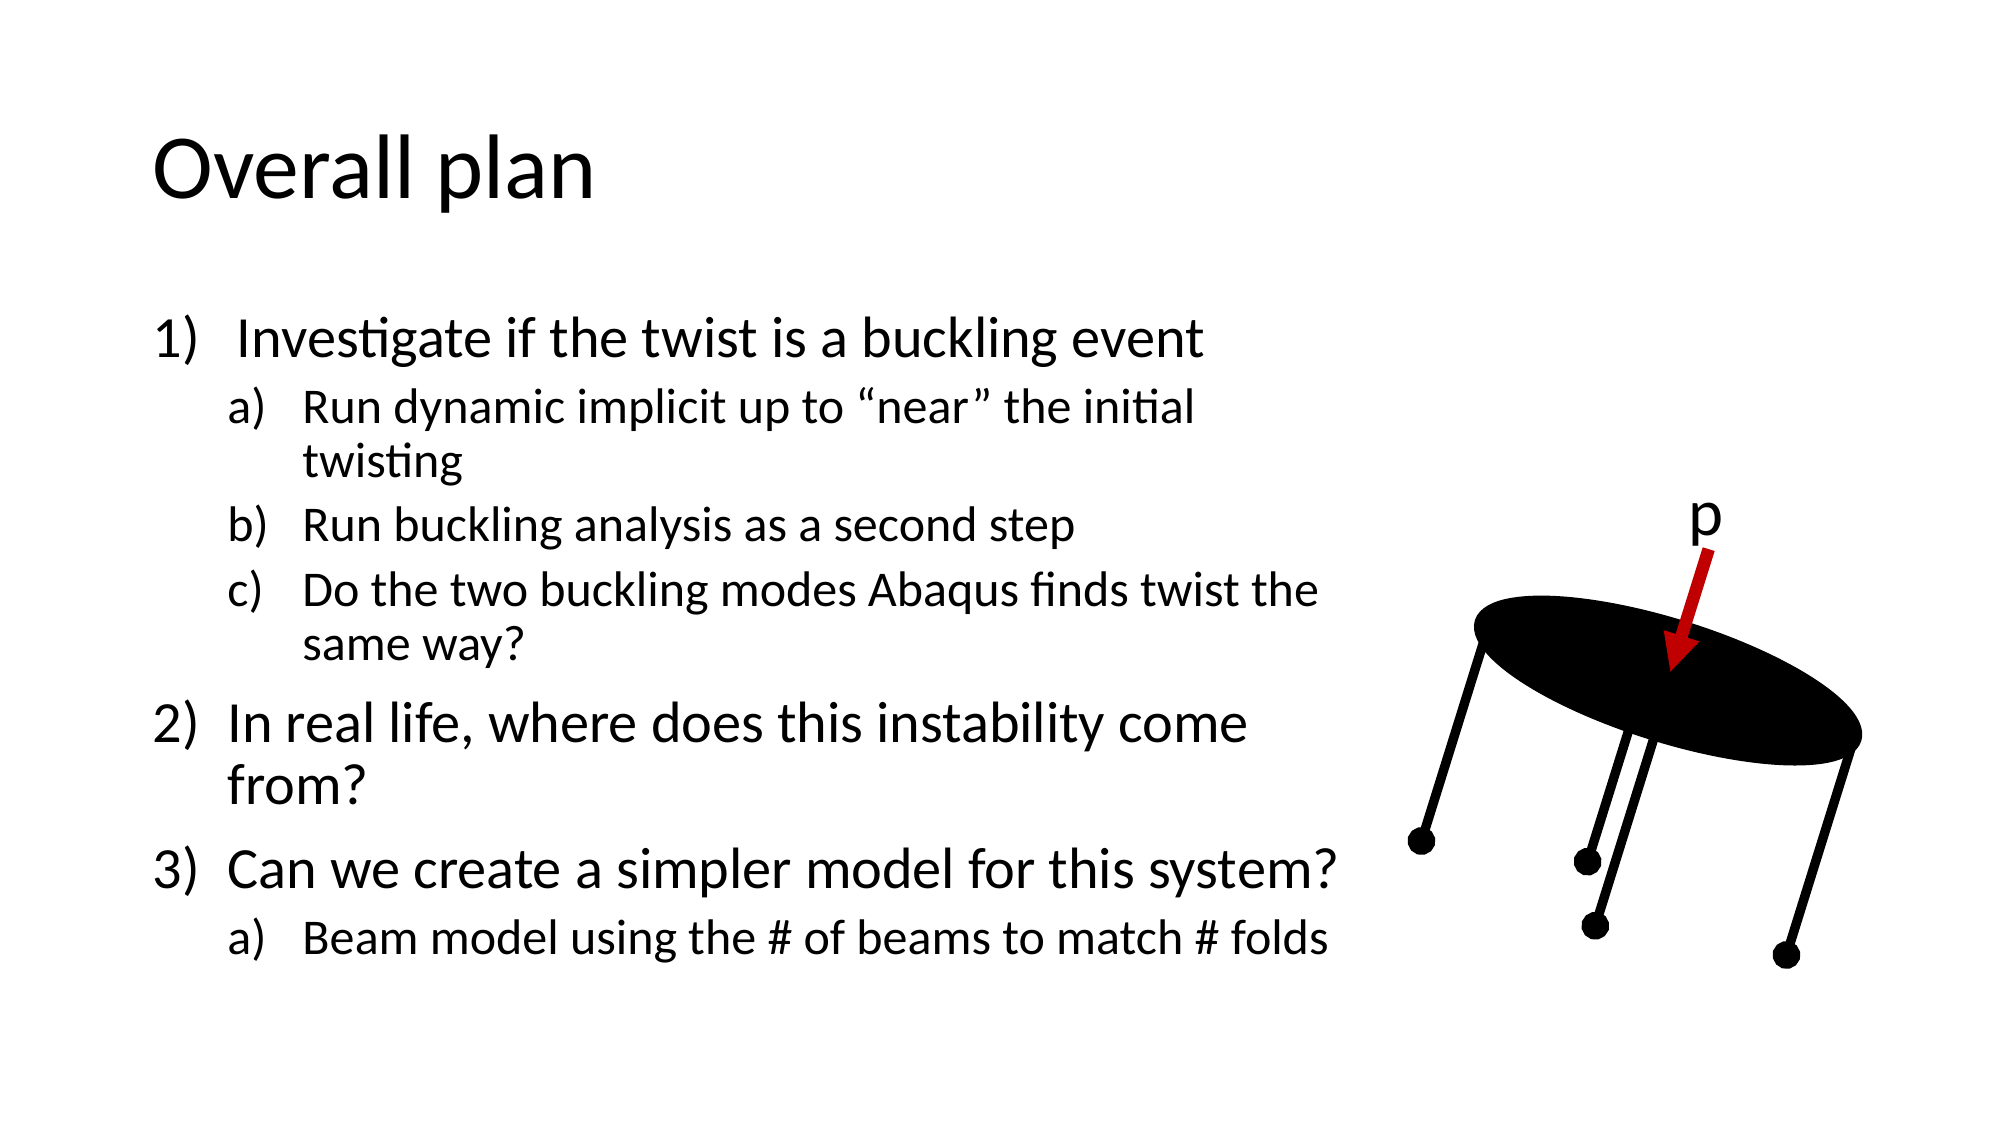

# Overall plan
Investigate if the twist is a buckling event
Run dynamic implicit up to “near” the initial twisting
Run buckling analysis as a second step
Do the two buckling modes Abaqus finds twist the same way?
In real life, where does this instability come from?
Can we create a simpler model for this system?
Beam model using the # of beams to match # folds

p